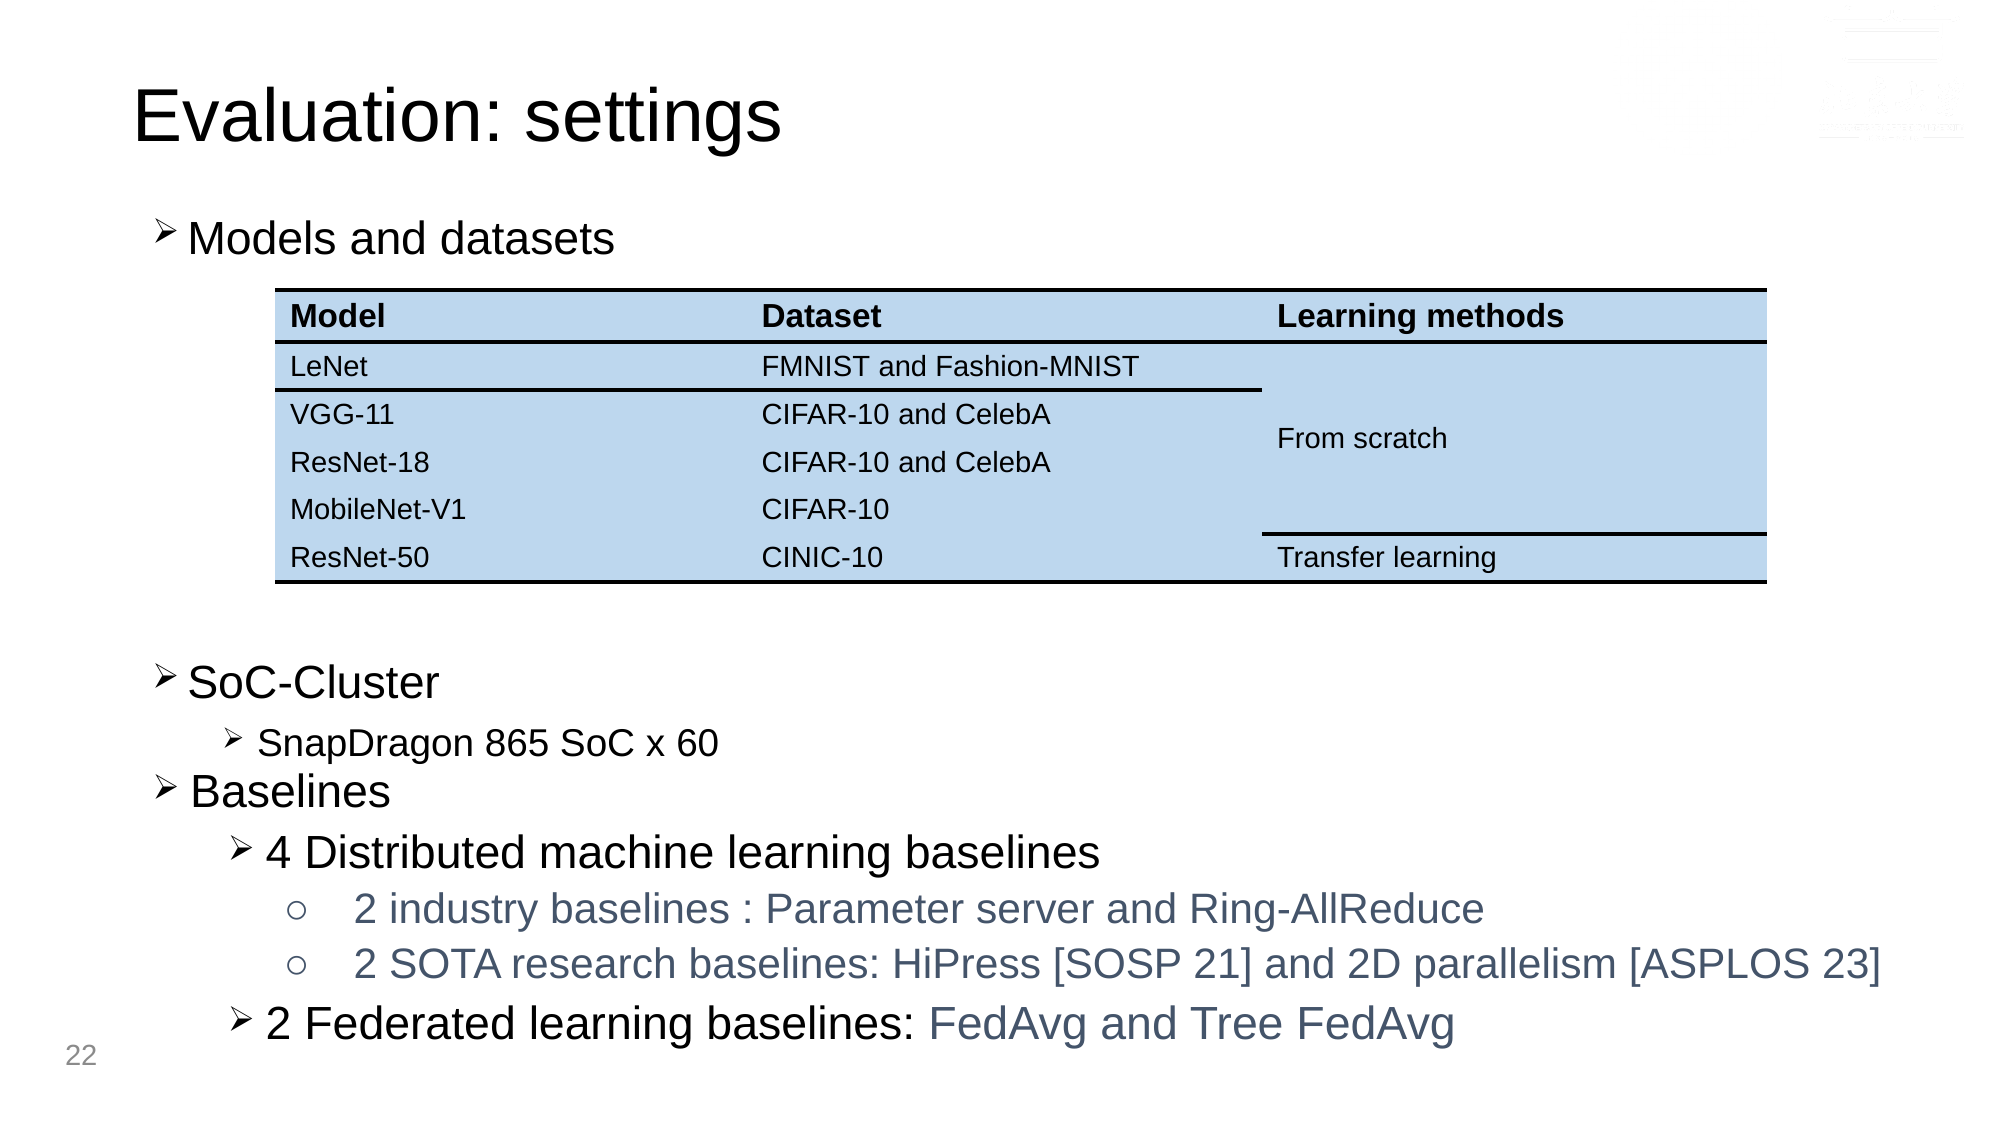

# Evaluation: settings
Models and datasets

SoC-Cluster
SnapDragon 865 SoC x 60

| Model | Dataset | Learning methods |
| --- | --- | --- |
| LeNet | FMNIST and Fashion-MNIST | From scratch |
| VGG-11 | CIFAR-10 and CelebA | 1.35G |
| ResNet-18 | CIFAR-10 and CelebA | 7.26G |
| MobileNet-V1 | CIFAR-10 | 2.43G |
| ResNet-50 | CINIC-10 | Transfer learning |
Baselines
4 Distributed machine learning baselines
2 industry baselines : Parameter server and Ring-AllReduce
2 SOTA research baselines: HiPress [SOSP 21] and 2D parallelism [ASPLOS 23]
2 Federated learning baselines: FedAvg and Tree FedAvg
22